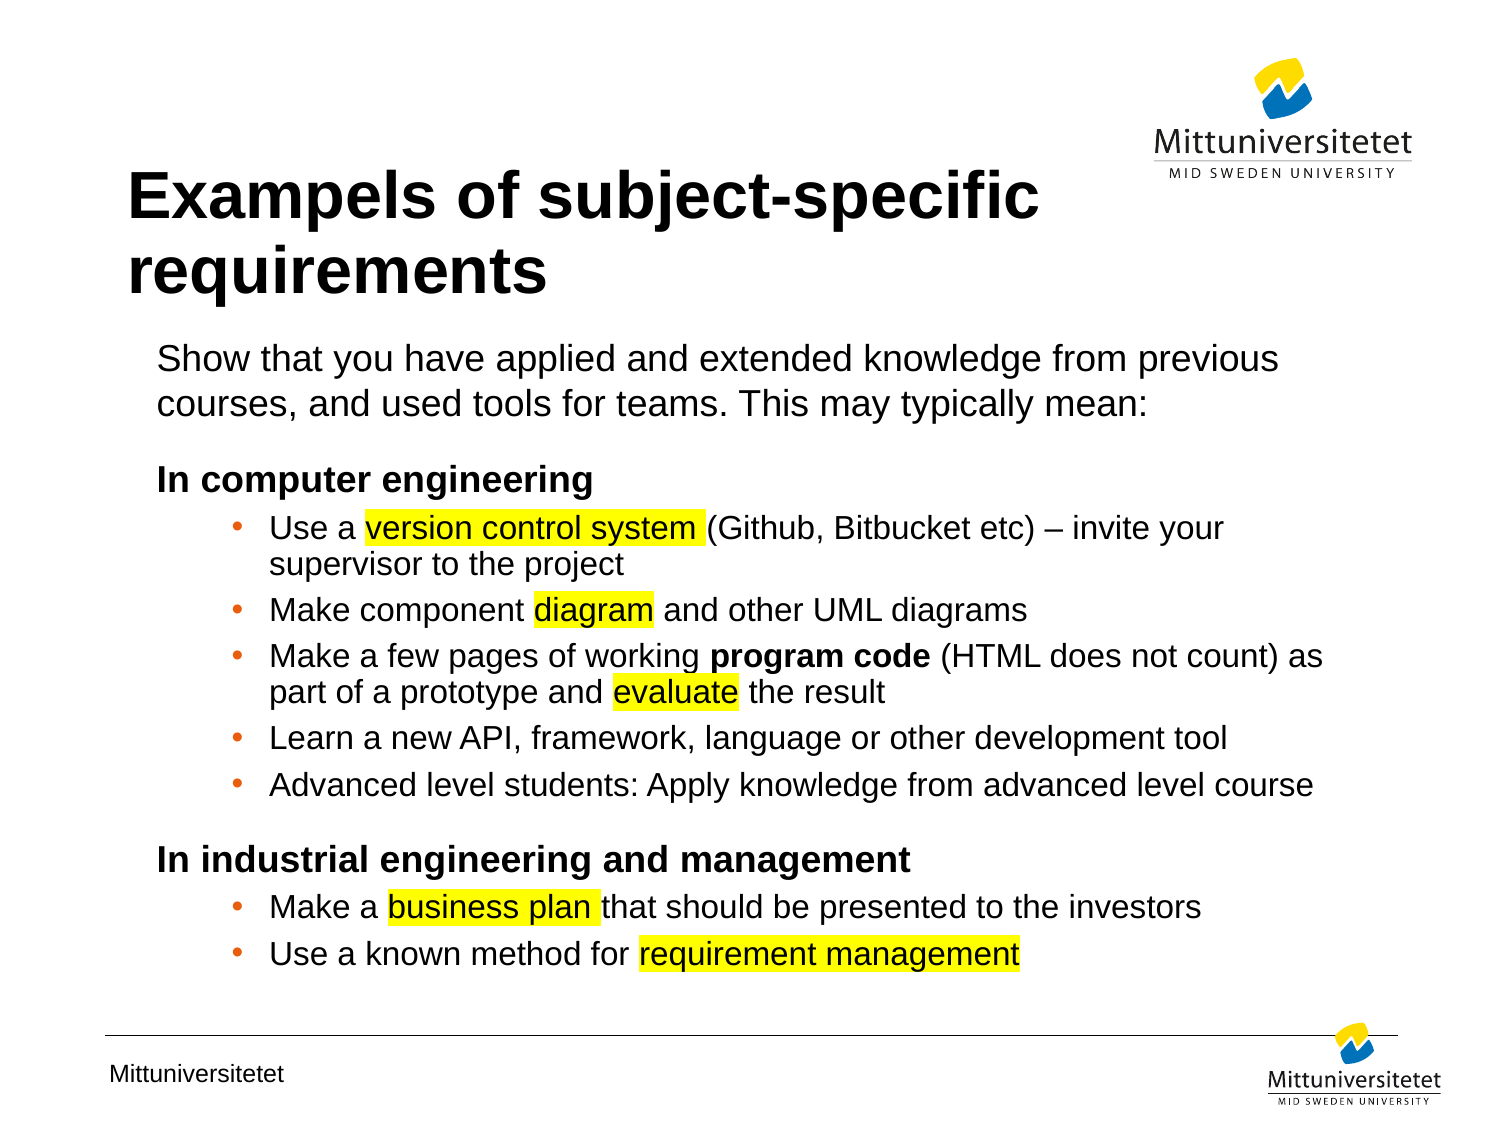

# Exampels of subject-specific requirements
Show that you have applied and extended knowledge from previous courses, and used tools for teams. This may typically mean:
In computer engineering
Use a version control system (Github, Bitbucket etc) – invite your supervisor to the project
Make component diagram and other UML diagrams
Make a few pages of working program code (HTML does not count) as part of a prototype and evaluate the result
Learn a new API, framework, language or other development tool
Advanced level students: Apply knowledge from advanced level course
In industrial engineering and management
Make a business plan that should be presented to the investors
Use a known method for requirement management